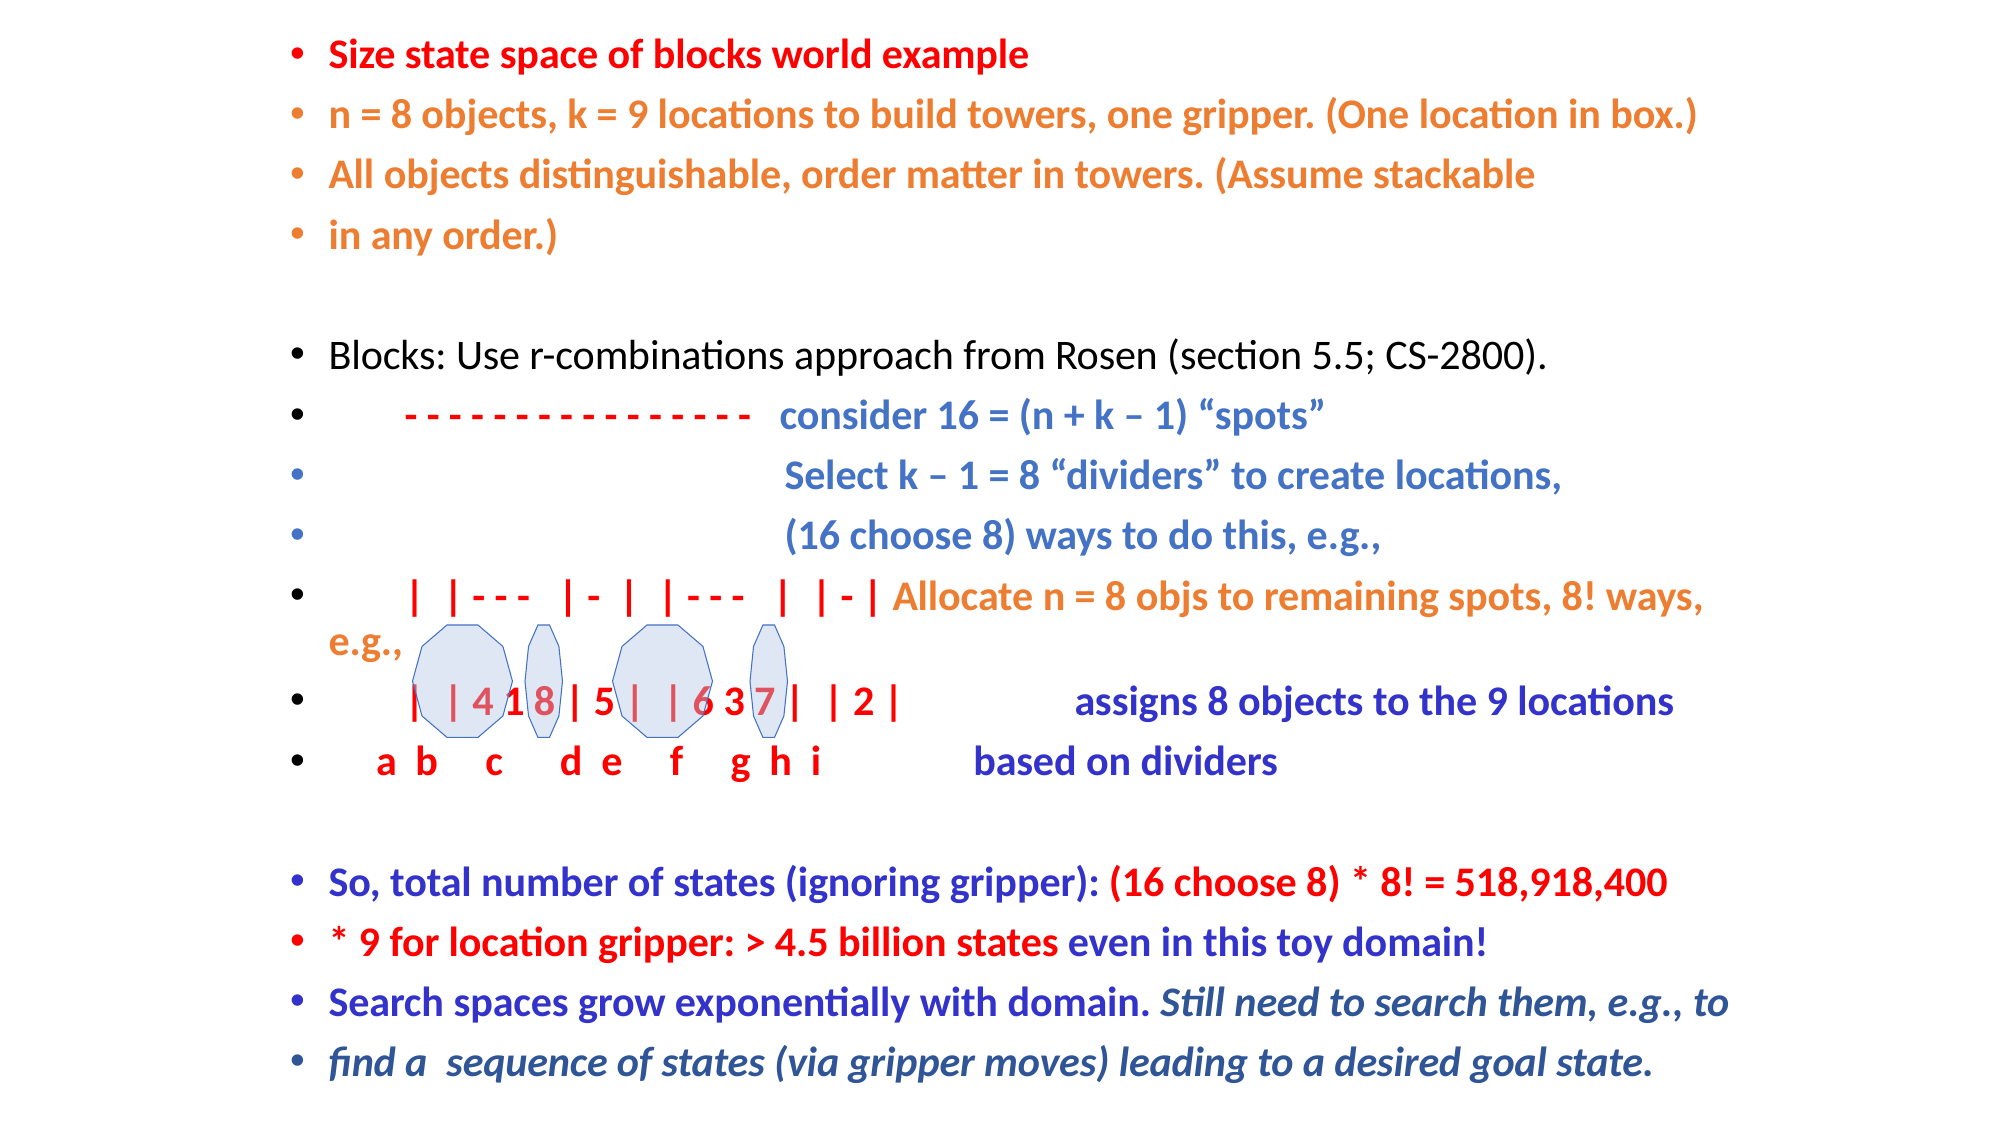

Size state space of blocks world example
n = 8 objects, k = 9 locations to build towers, one gripper. (One location in box.)
All objects distinguishable, order matter in towers. (Assume stackable
in any order.)

Blocks: Use r-combinations approach from Rosen (section 5.5; CS-2800).
        - - - - - - - - - - - - - - - -   consider 16 = (n + k – 1) “spots”
                                                Select k – 1 = 8 “dividers” to create locations,
                                                (16 choose 8) ways to do this, e.g.,
        |  | - - -   | -  |  | - - -   |  | - | Allocate n = 8 objs to remaining spots, 8! ways, e.g.,
        |  | 4 1 8 | 5 |  | 6 3 7 |  | 2 |                  assigns 8 objects to the 9 locations
     a  b     c      d  e     f     g  h  i                based on dividers

So, total number of states (ignoring gripper): (16 choose 8) * 8! = 518,918,400
* 9 for location gripper: > 4.5 billion states even in this toy domain!
Search spaces grow exponentially with domain. Still need to search them, e.g., to
find a  sequence of states (via gripper moves) leading to a desired goal state.